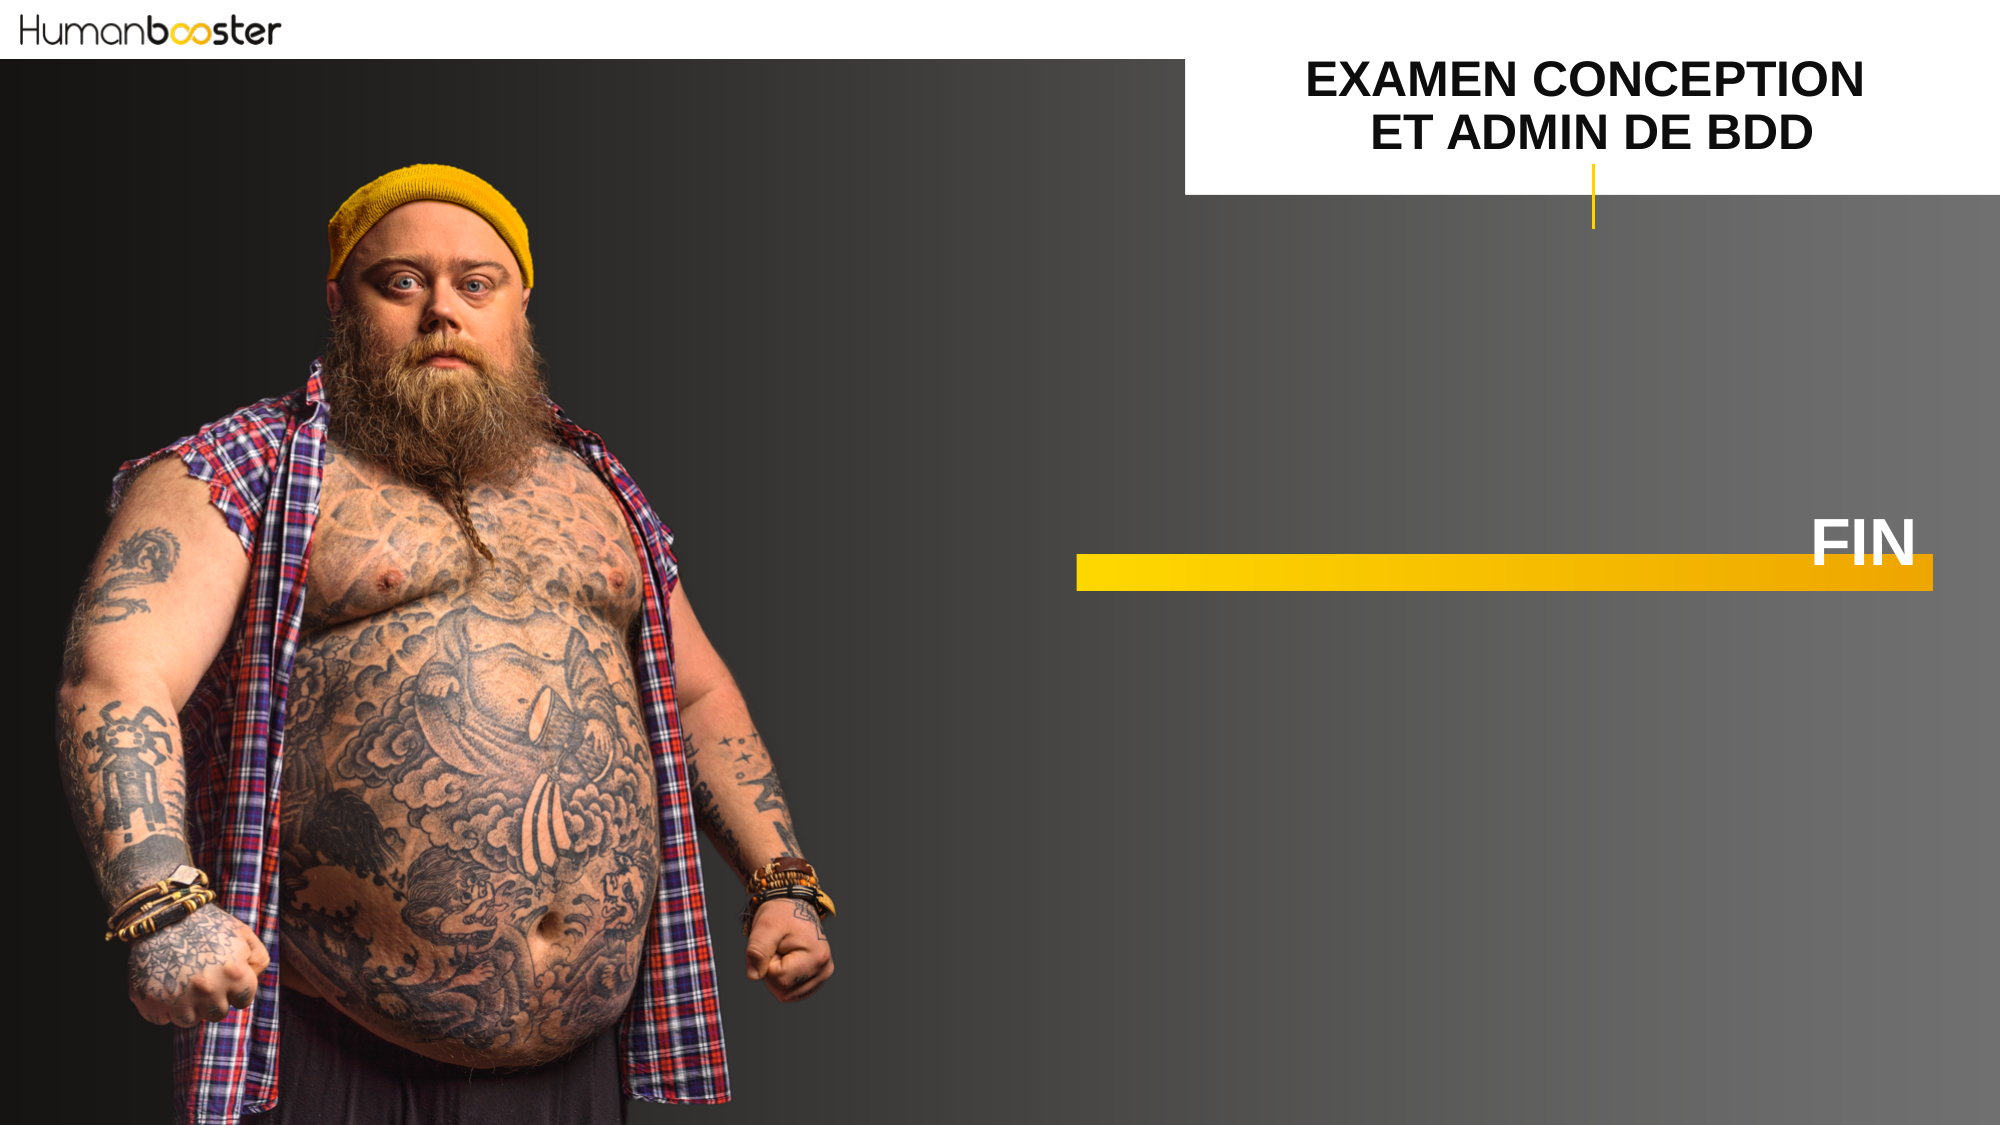

Examen conception
et admin de BDD

# FIN